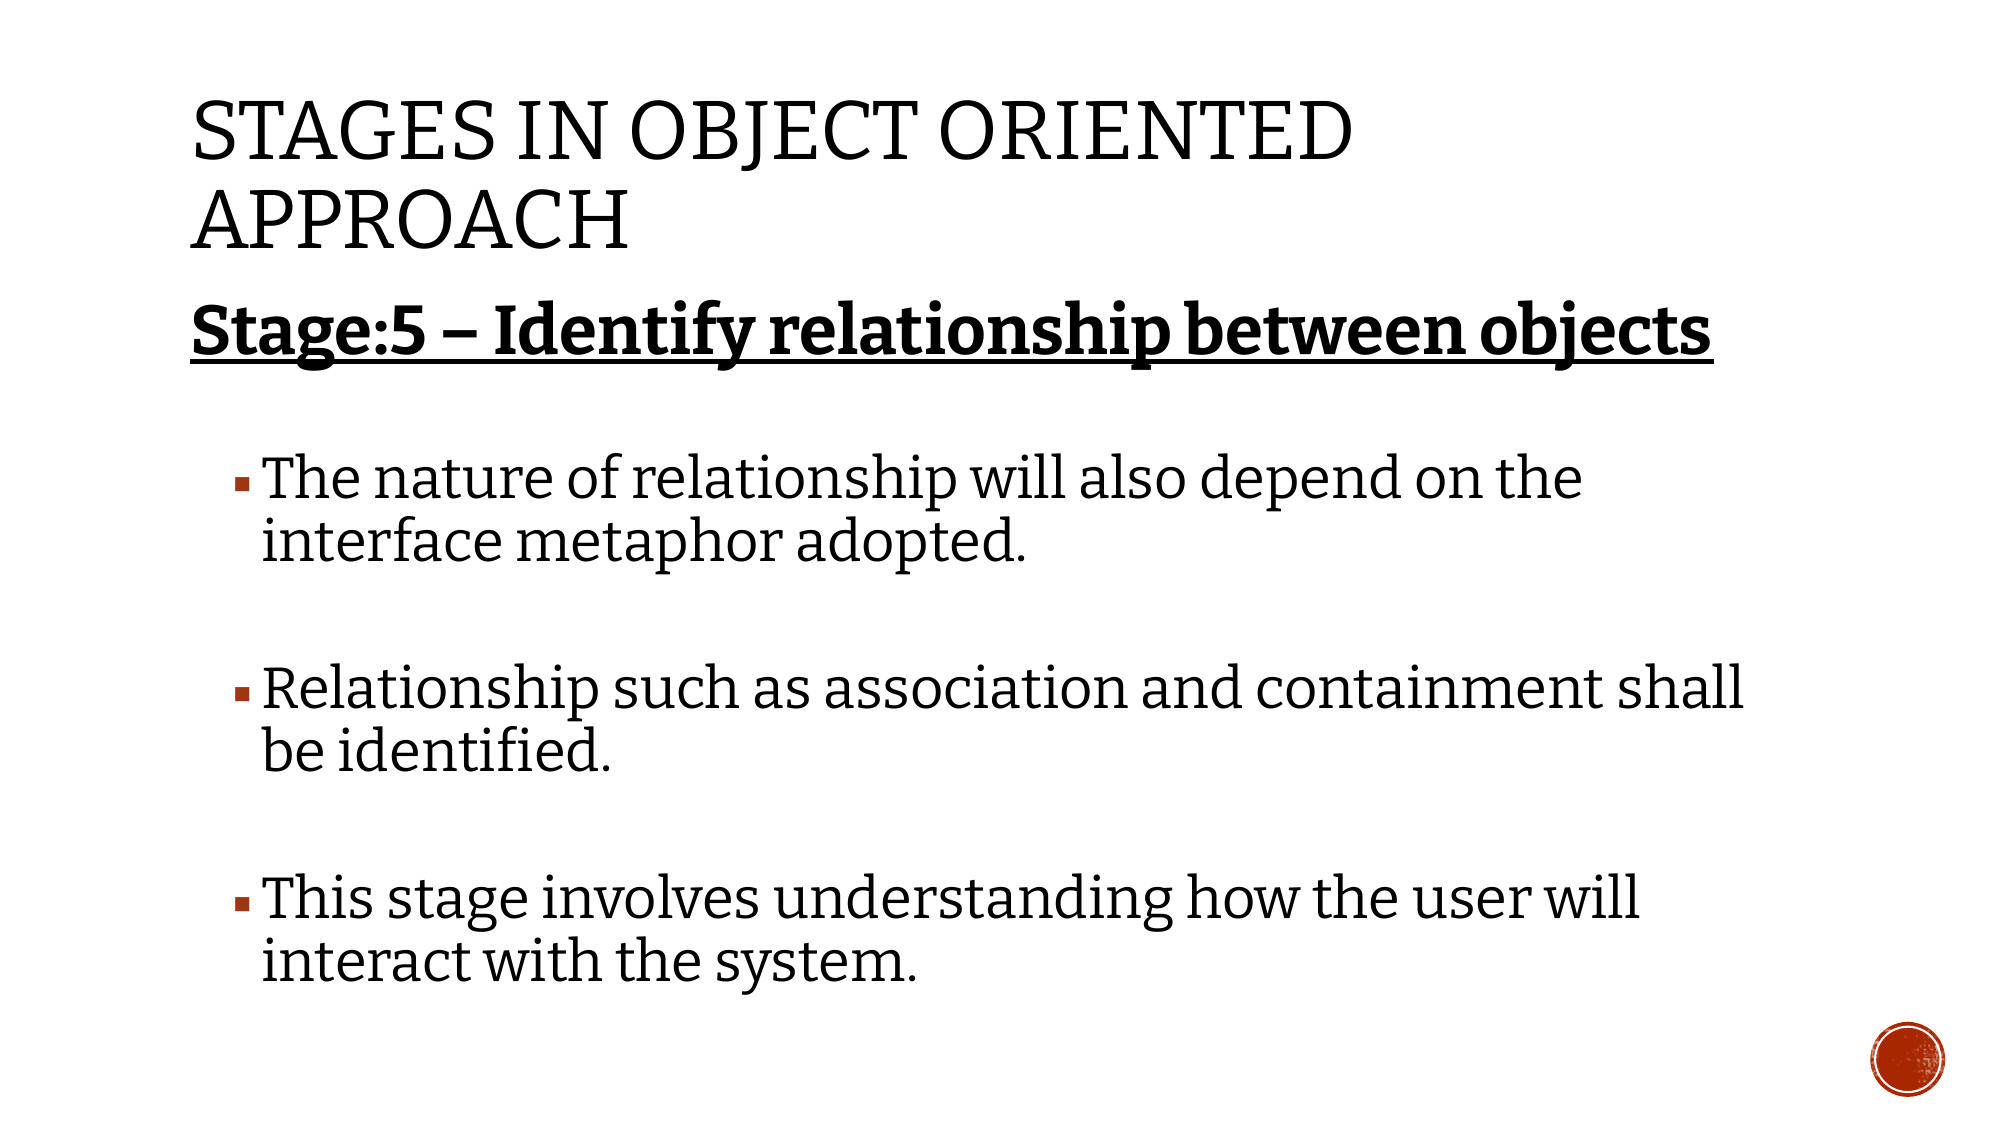

# STAGES IN OBJECT ORIENTED APPROACH
Stage:5 – Identify relationship between objects

The nature of relationship will also depend on the interface metaphor adopted.

Relationship such as association and containment shall be identified.

This stage involves understanding how the user will interact with the system.